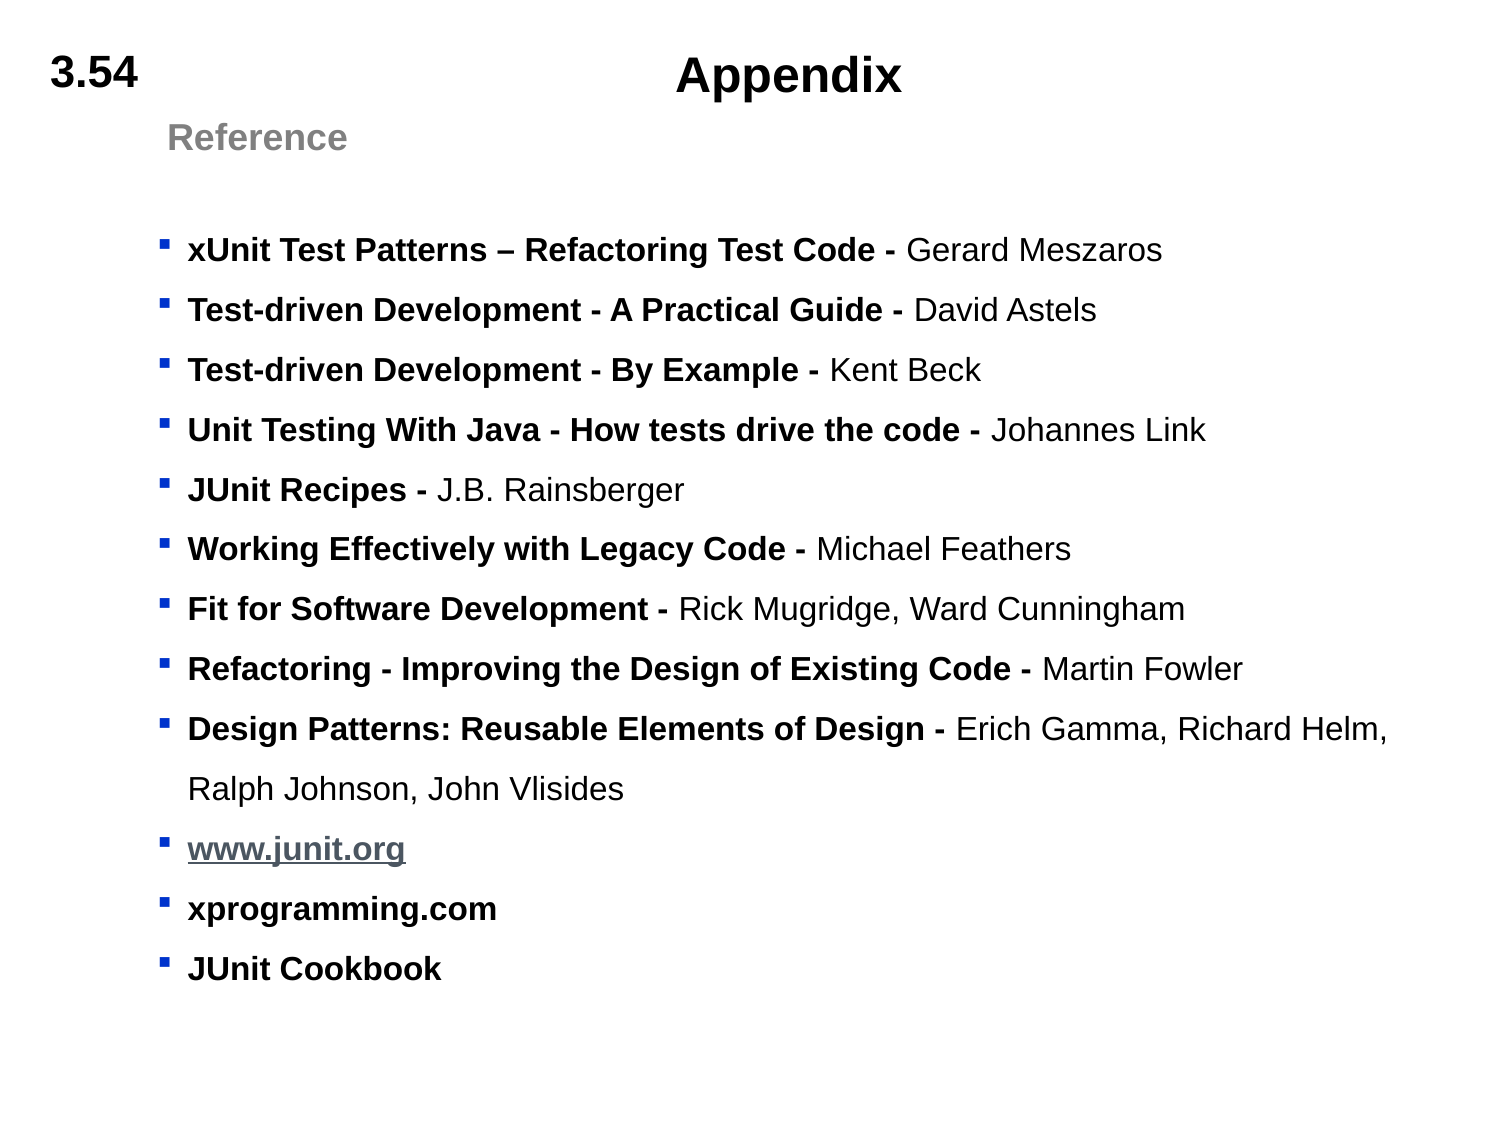

3.54
# Appendix
Reference

xUnit Test Patterns – Refactoring Test Code - Gerard Meszaros
Test-driven Development - A Practical Guide - David Astels
Test-driven Development - By Example - Kent Beck
Unit Testing With Java - How tests drive the code - Johannes Link
JUnit Recipes - J.B. Rainsberger
Working Effectively with Legacy Code - Michael Feathers
Fit for Software Development - Rick Mugridge, Ward Cunningham
Refactoring - Improving the Design of Existing Code - Martin Fowler
Design Patterns: Reusable Elements of Design - Erich Gamma, Richard Helm, Ralph Johnson, John Vlisides
www.junit.org
xprogramming.com
JUnit Cookbook